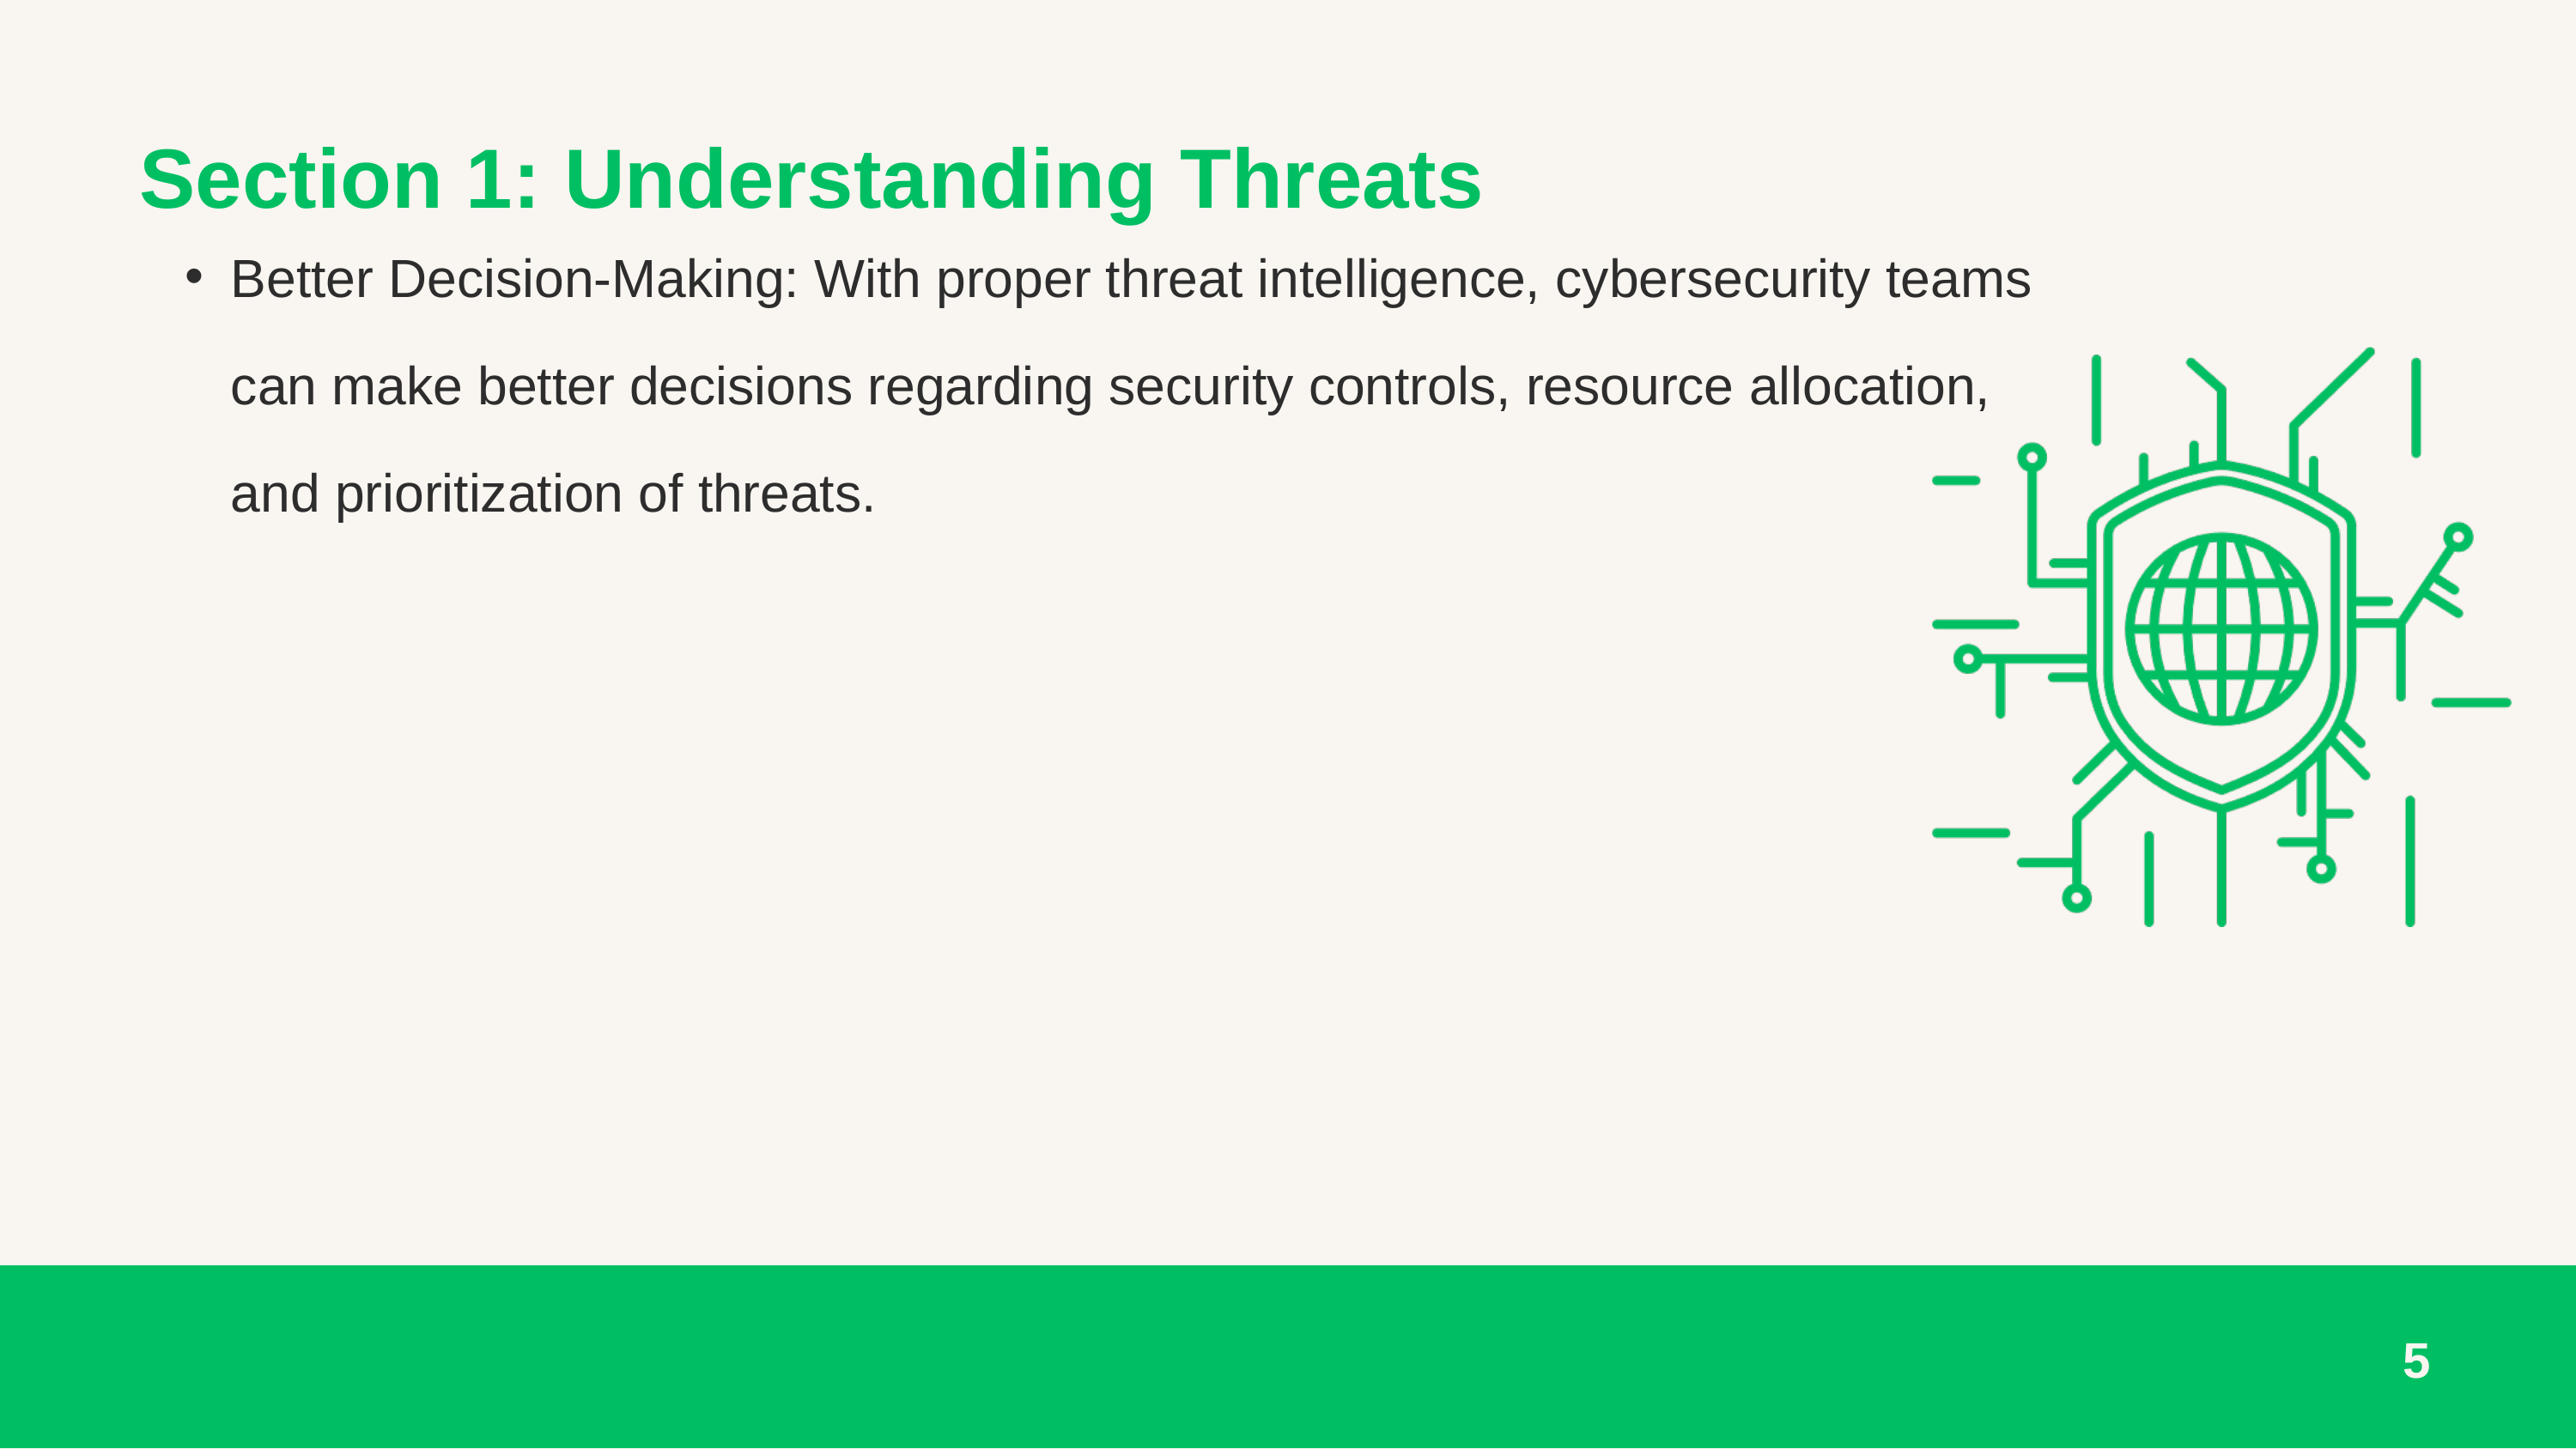

Section 1: Understanding Threats
Better Decision-Making: With proper threat intelligence, cybersecurity teams can make better decisions regarding security controls, resource allocation, and prioritization of threats.

5